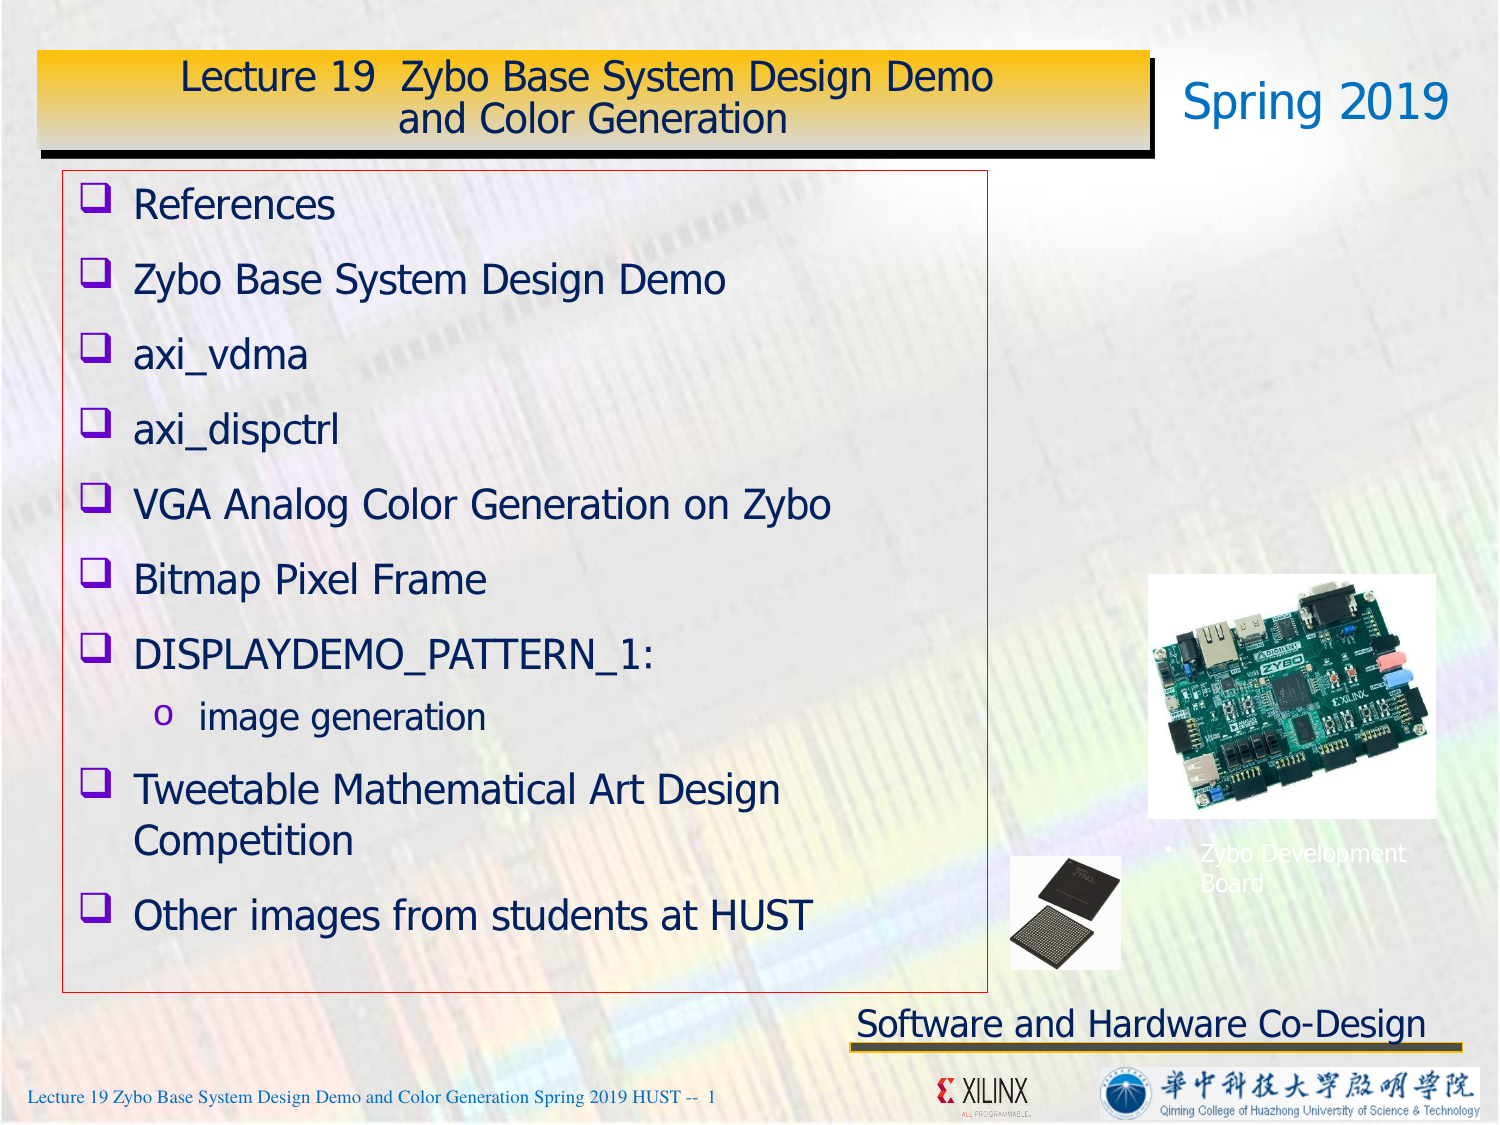

# Lecture 19  Zybo Base System Design Demo and Color Generation
References
Zybo Base System Design Demo
axi_vdma
axi_dispctrl
VGA Analog Color Generation on Zybo
Bitmap Pixel Frame
DISPLAYDEMO_PATTERN_1:
image generation
Tweetable Mathematical Art Design Competition
Other images from students at HUST